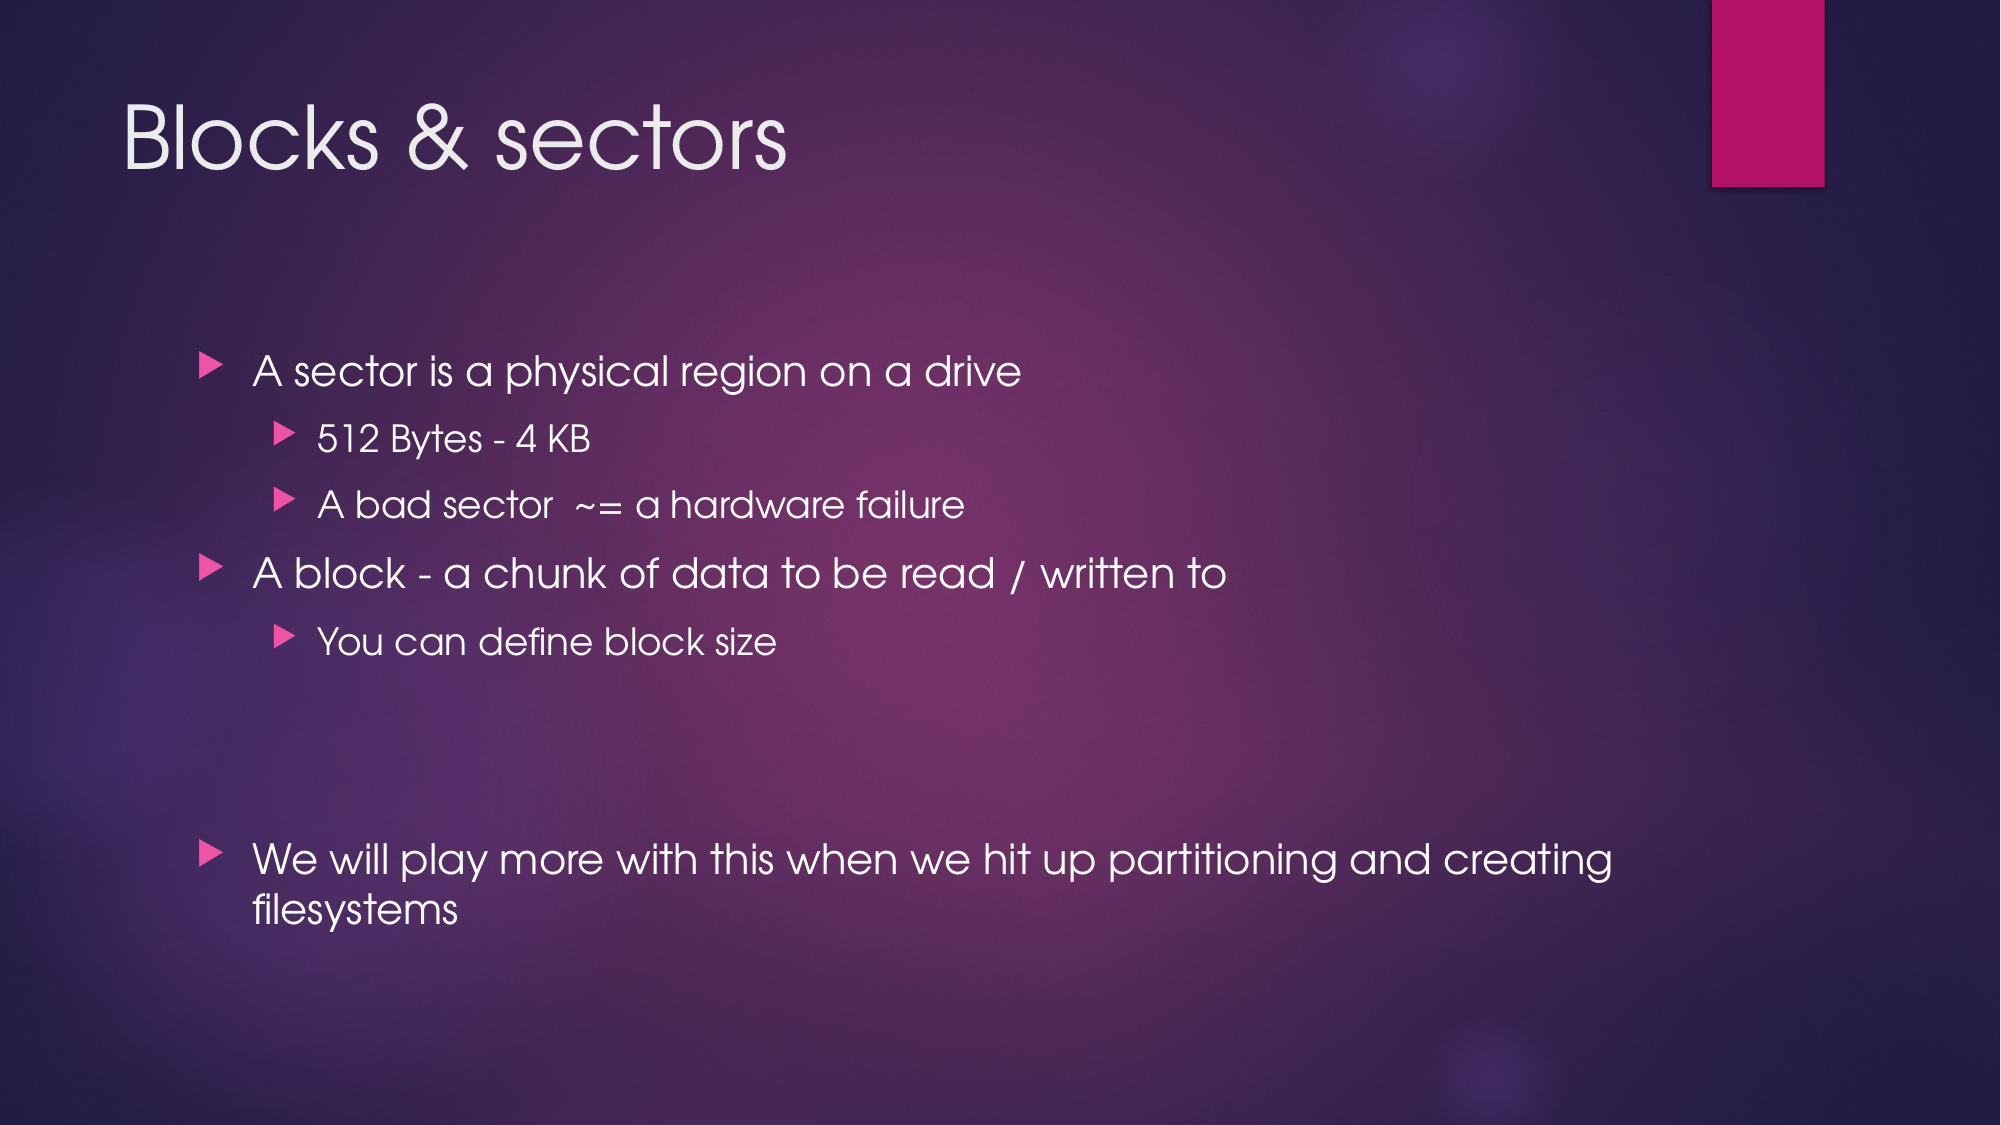

# Blocks & sectors
A sector is a physical region on a drive
512 Bytes - 4 KB
A bad sector  ~= a hardware failure
A block - a chunk of data to be read / written to
You can define block size

We will play more with this when we hit up partitioning and creating filesystems